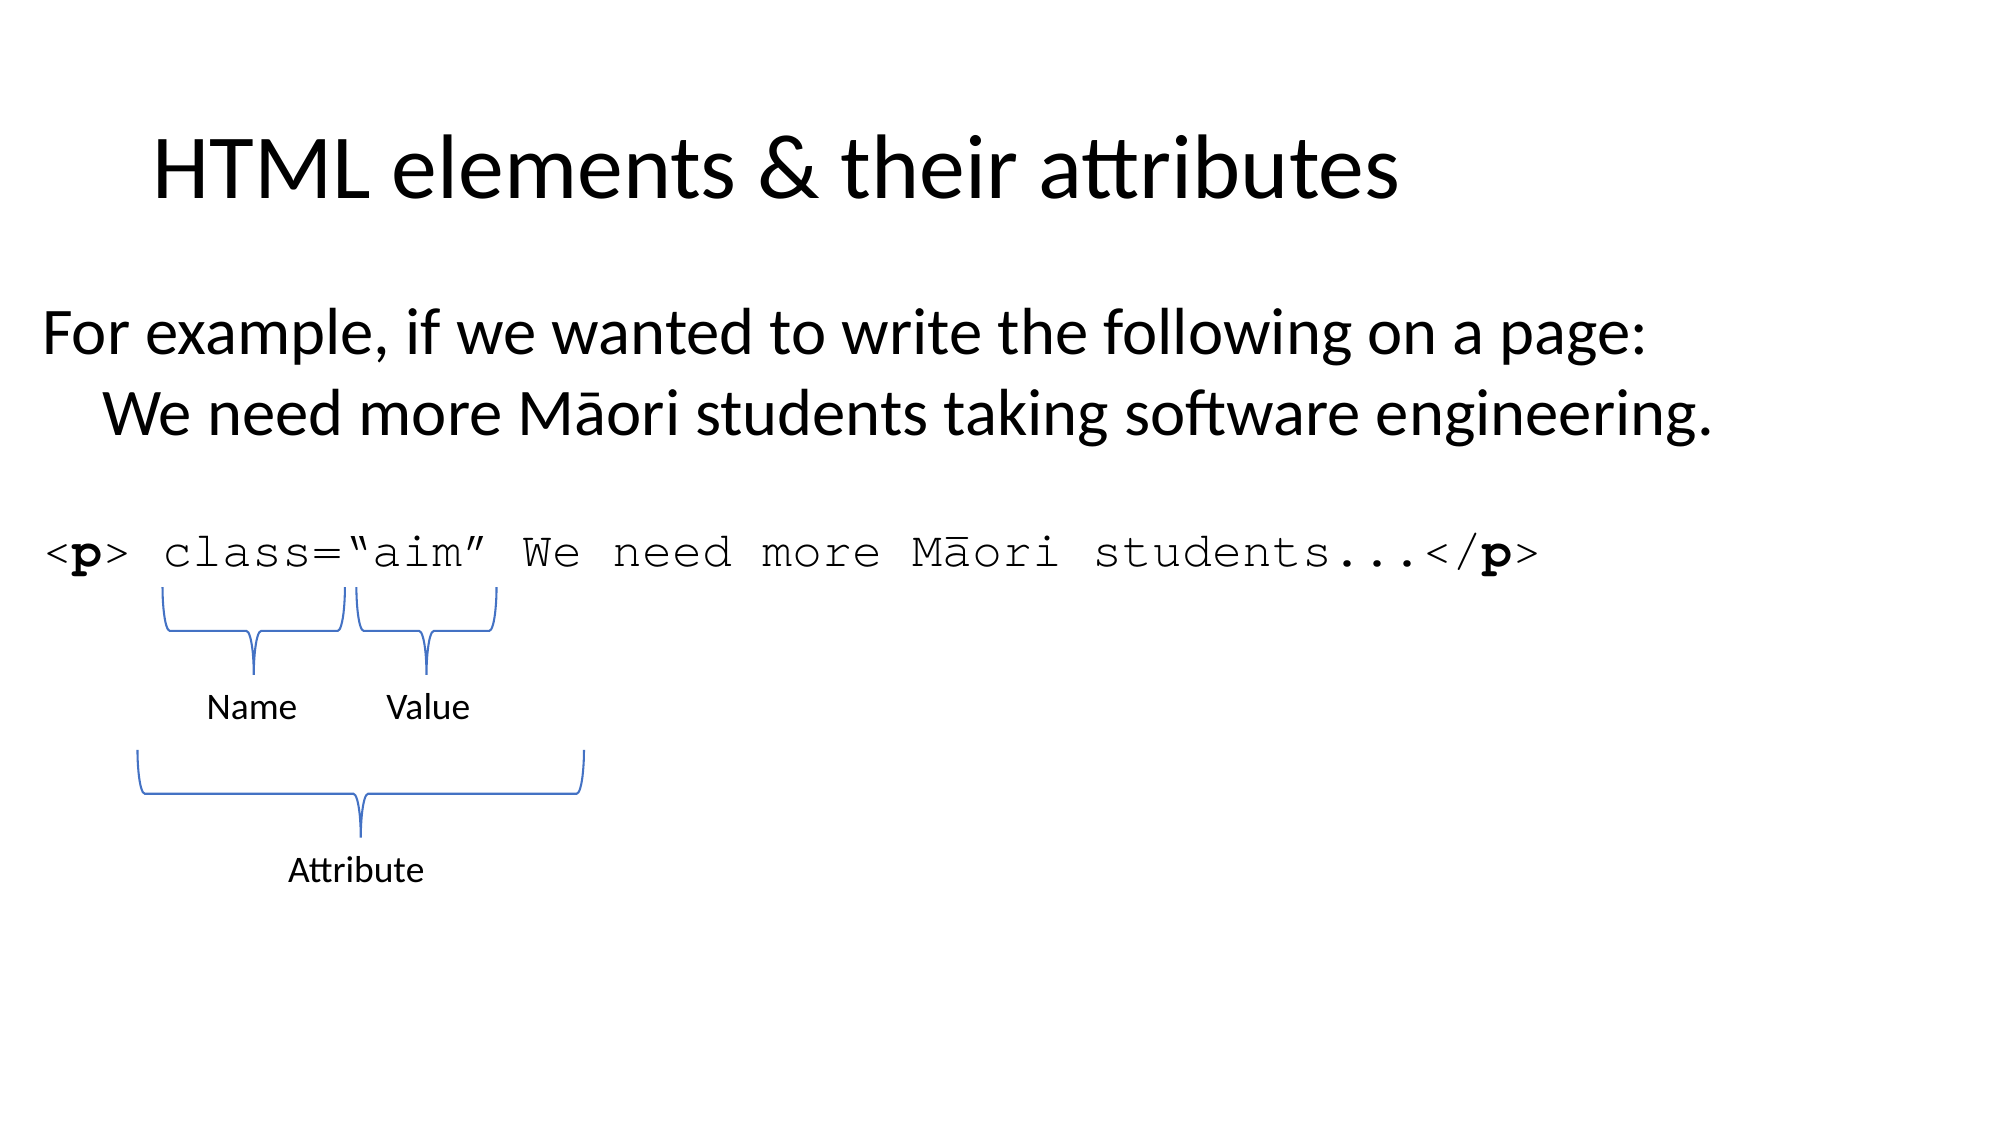

# HTML elements & their attributes
For example, if we wanted to write the following on a page:
    We need more Māori students taking software engineering.
<p> class=“aim” We need more Māori students...</p>

Name
Value
Attribute